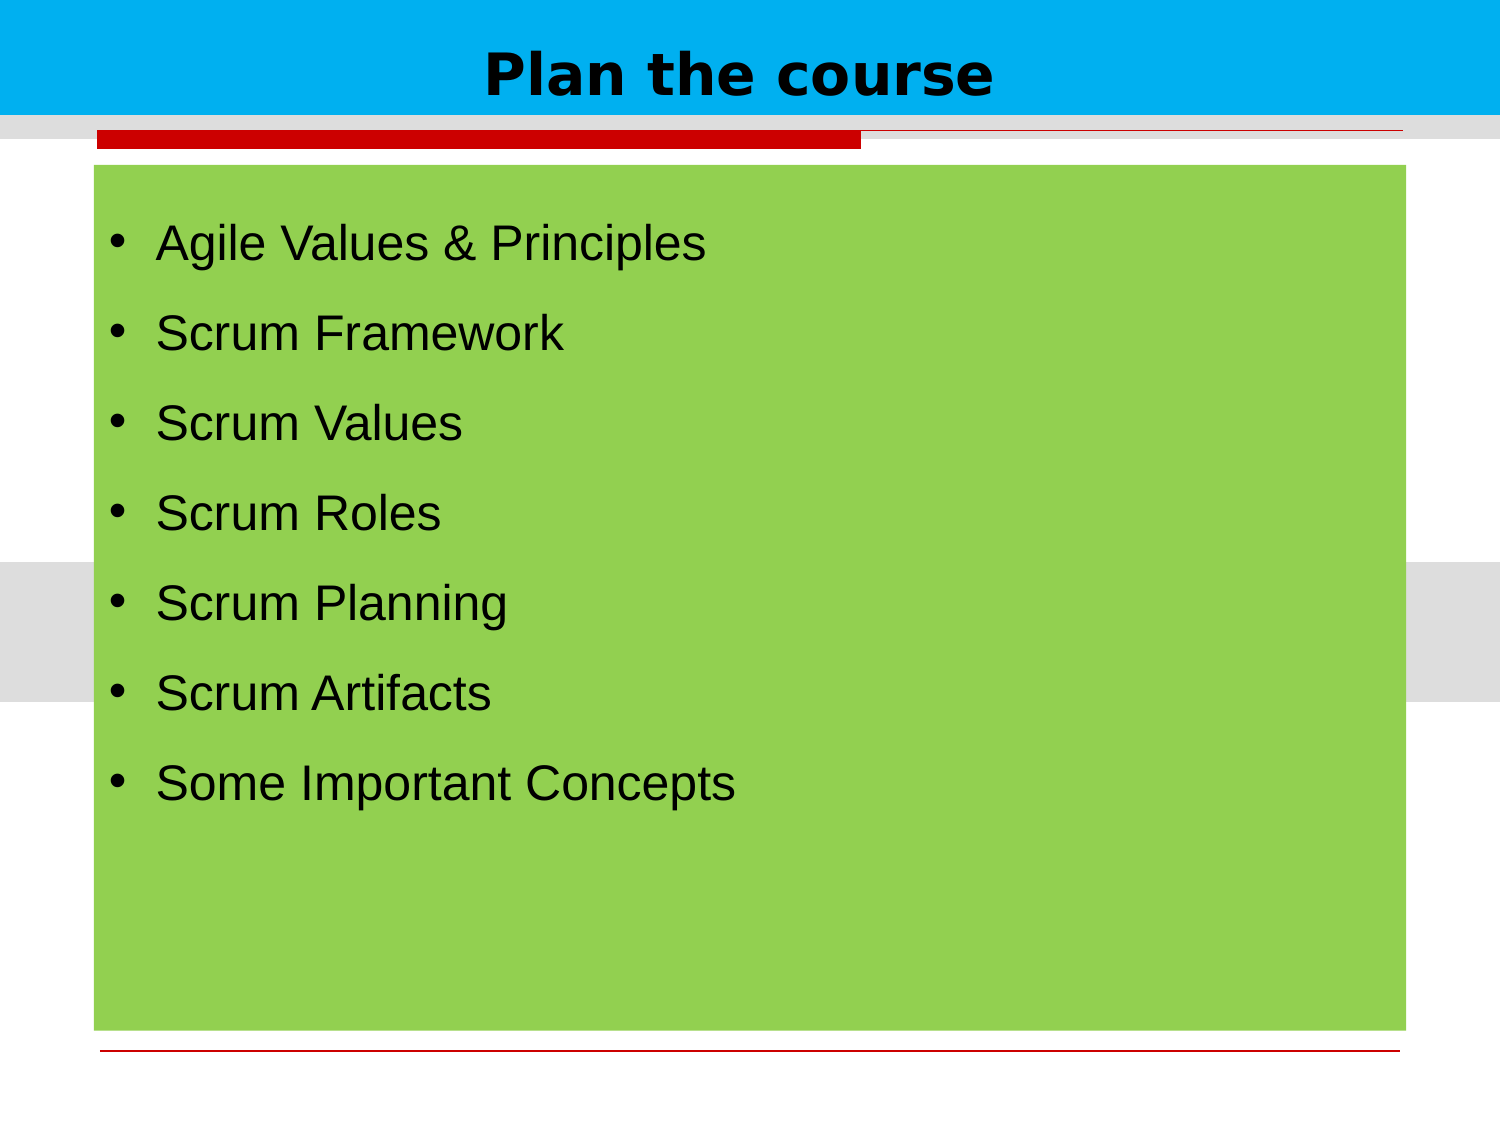

# Plan the course
Agile Values & Principles
Scrum Framework
Scrum Values
Scrum Roles
Scrum Planning
Scrum Artifacts
Some Important Concepts